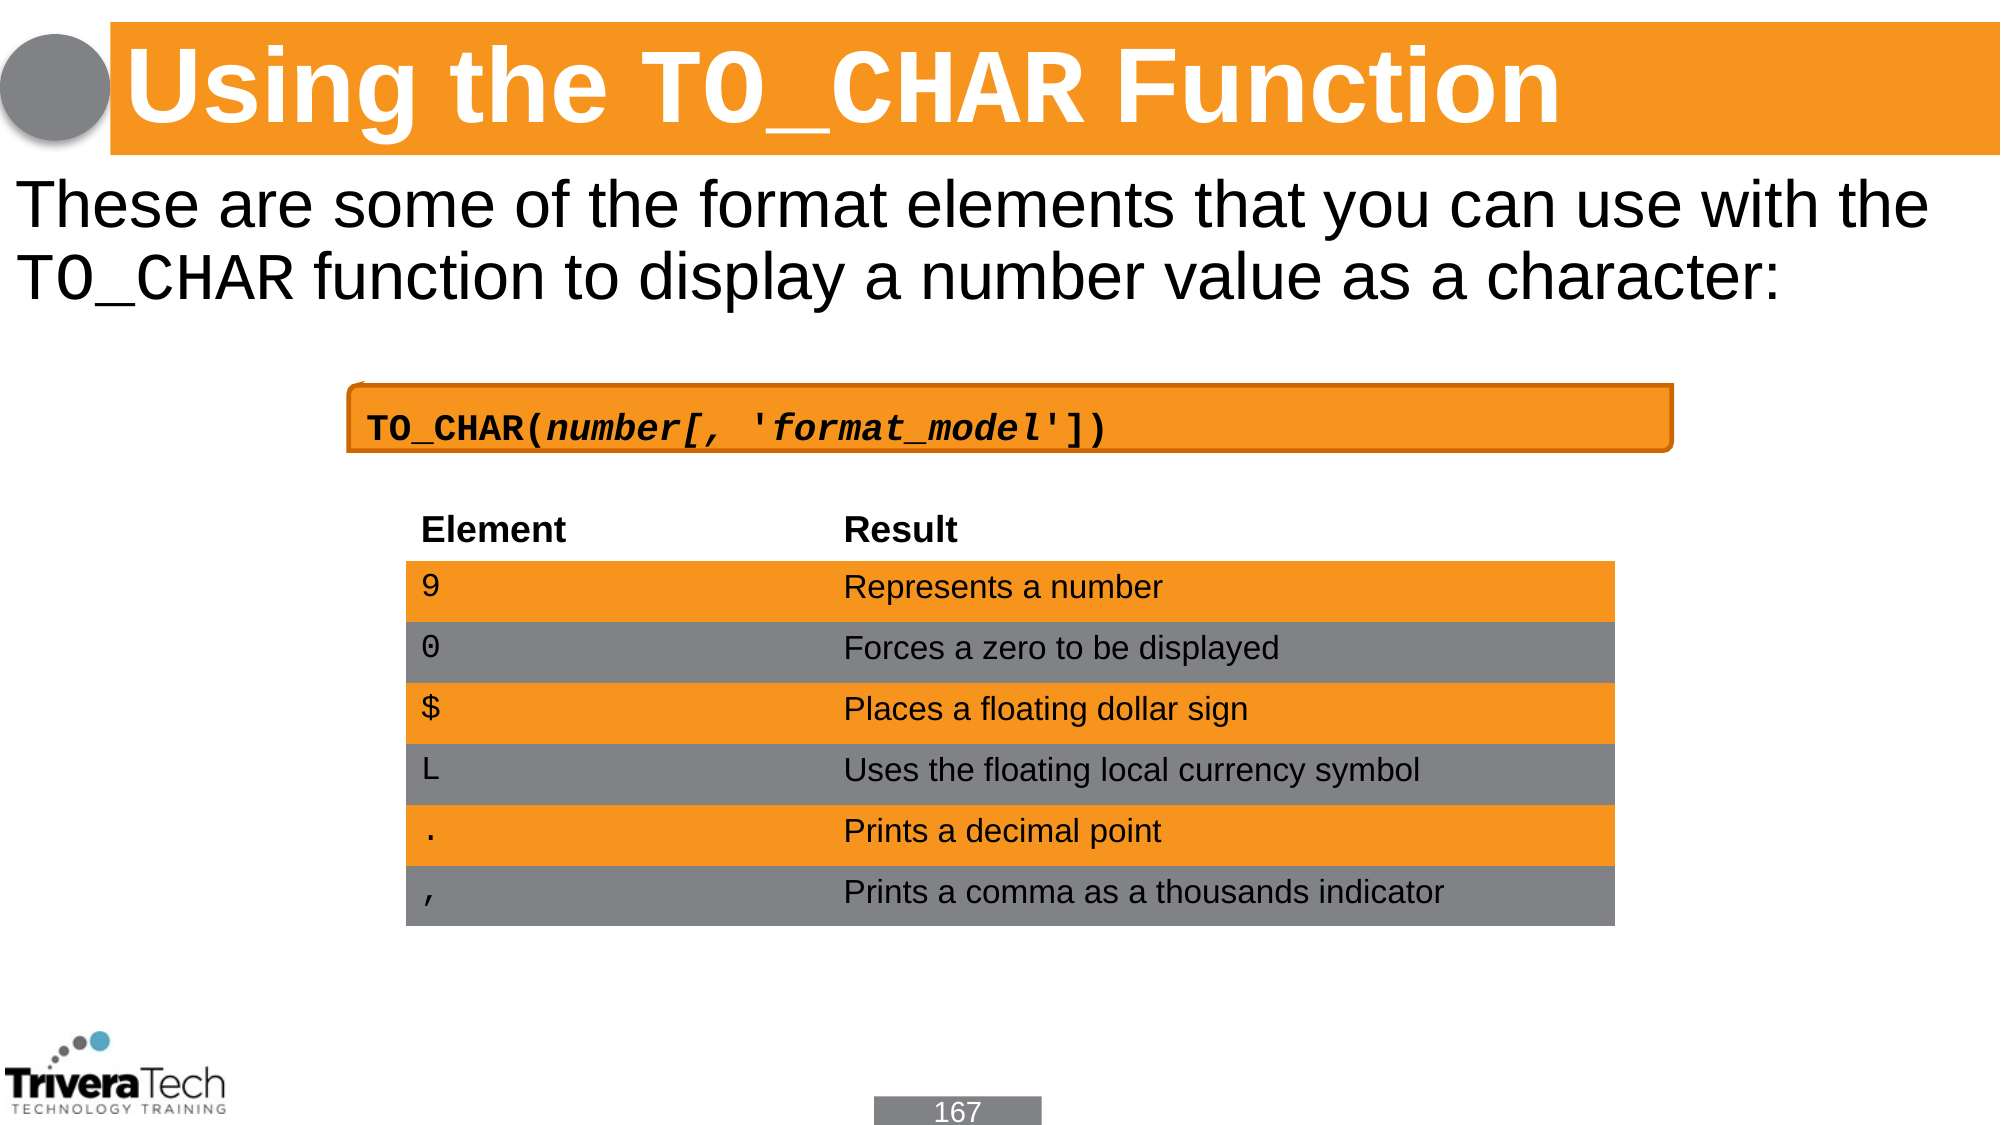

# Using the TO_CHAR Function
These are some of the format elements that you can use with the TO_CHAR function to display a number value as a character:

TO_CHAR(number[, 'format_model'])
| Element | Result |
| --- | --- |
| 9 | Represents a number |
| 0 | Forces a zero to be displayed |
| $ | Places a floating dollar sign |
| L | Uses the floating local currency symbol |
| . | Prints a decimal point |
| , | Prints a comma as a thousands indicator |
167